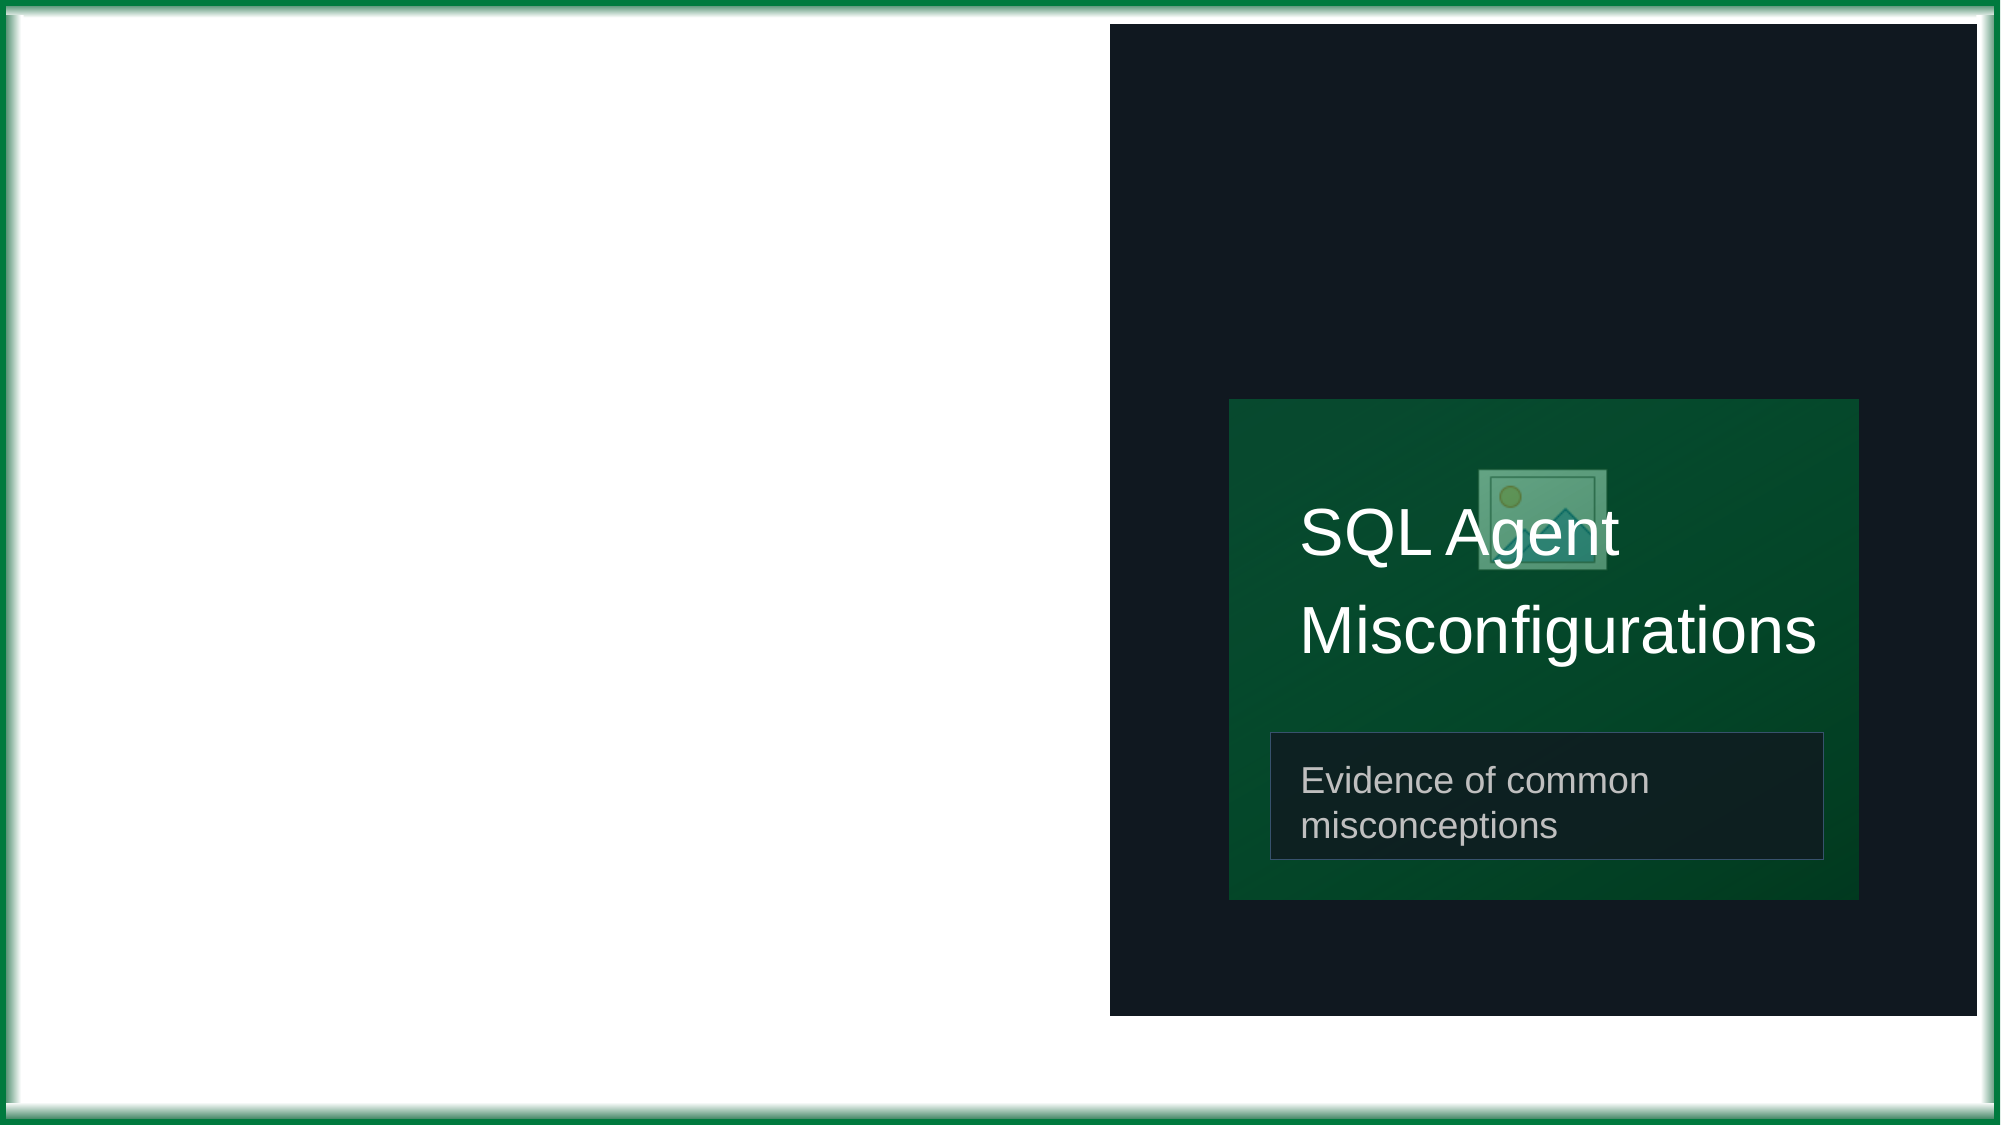

39

# SQL Agent Misconfigurations
Evidence of common misconceptions